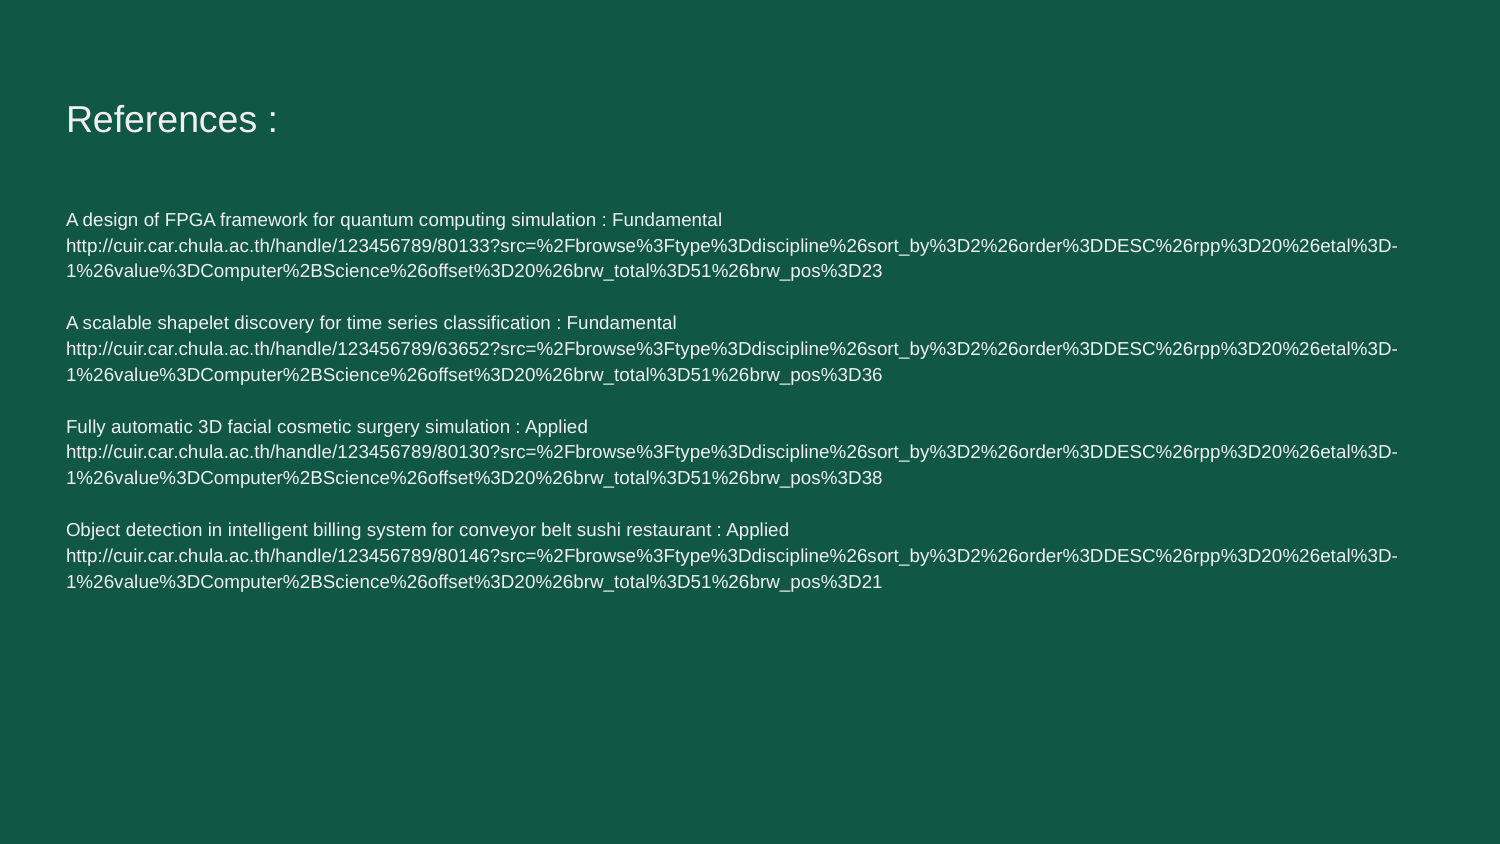

# References :
A design of FPGA framework for quantum computing simulation : Fundamental
http://cuir.car.chula.ac.th/handle/123456789/80133?src=%2Fbrowse%3Ftype%3Ddiscipline%26sort_by%3D2%26order%3DDESC%26rpp%3D20%26etal%3D-1%26value%3DComputer%2BScience%26offset%3D20%26brw_total%3D51%26brw_pos%3D23

A scalable shapelet discovery for time series classification : Fundamental
http://cuir.car.chula.ac.th/handle/123456789/63652?src=%2Fbrowse%3Ftype%3Ddiscipline%26sort_by%3D2%26order%3DDESC%26rpp%3D20%26etal%3D-1%26value%3DComputer%2BScience%26offset%3D20%26brw_total%3D51%26brw_pos%3D36

Fully automatic 3D facial cosmetic surgery simulation : Applied
http://cuir.car.chula.ac.th/handle/123456789/80130?src=%2Fbrowse%3Ftype%3Ddiscipline%26sort_by%3D2%26order%3DDESC%26rpp%3D20%26etal%3D-1%26value%3DComputer%2BScience%26offset%3D20%26brw_total%3D51%26brw_pos%3D38

Object detection in intelligent billing system for conveyor belt sushi restaurant : Applied
http://cuir.car.chula.ac.th/handle/123456789/80146?src=%2Fbrowse%3Ftype%3Ddiscipline%26sort_by%3D2%26order%3DDESC%26rpp%3D20%26etal%3D-1%26value%3DComputer%2BScience%26offset%3D20%26brw_total%3D51%26brw_pos%3D21